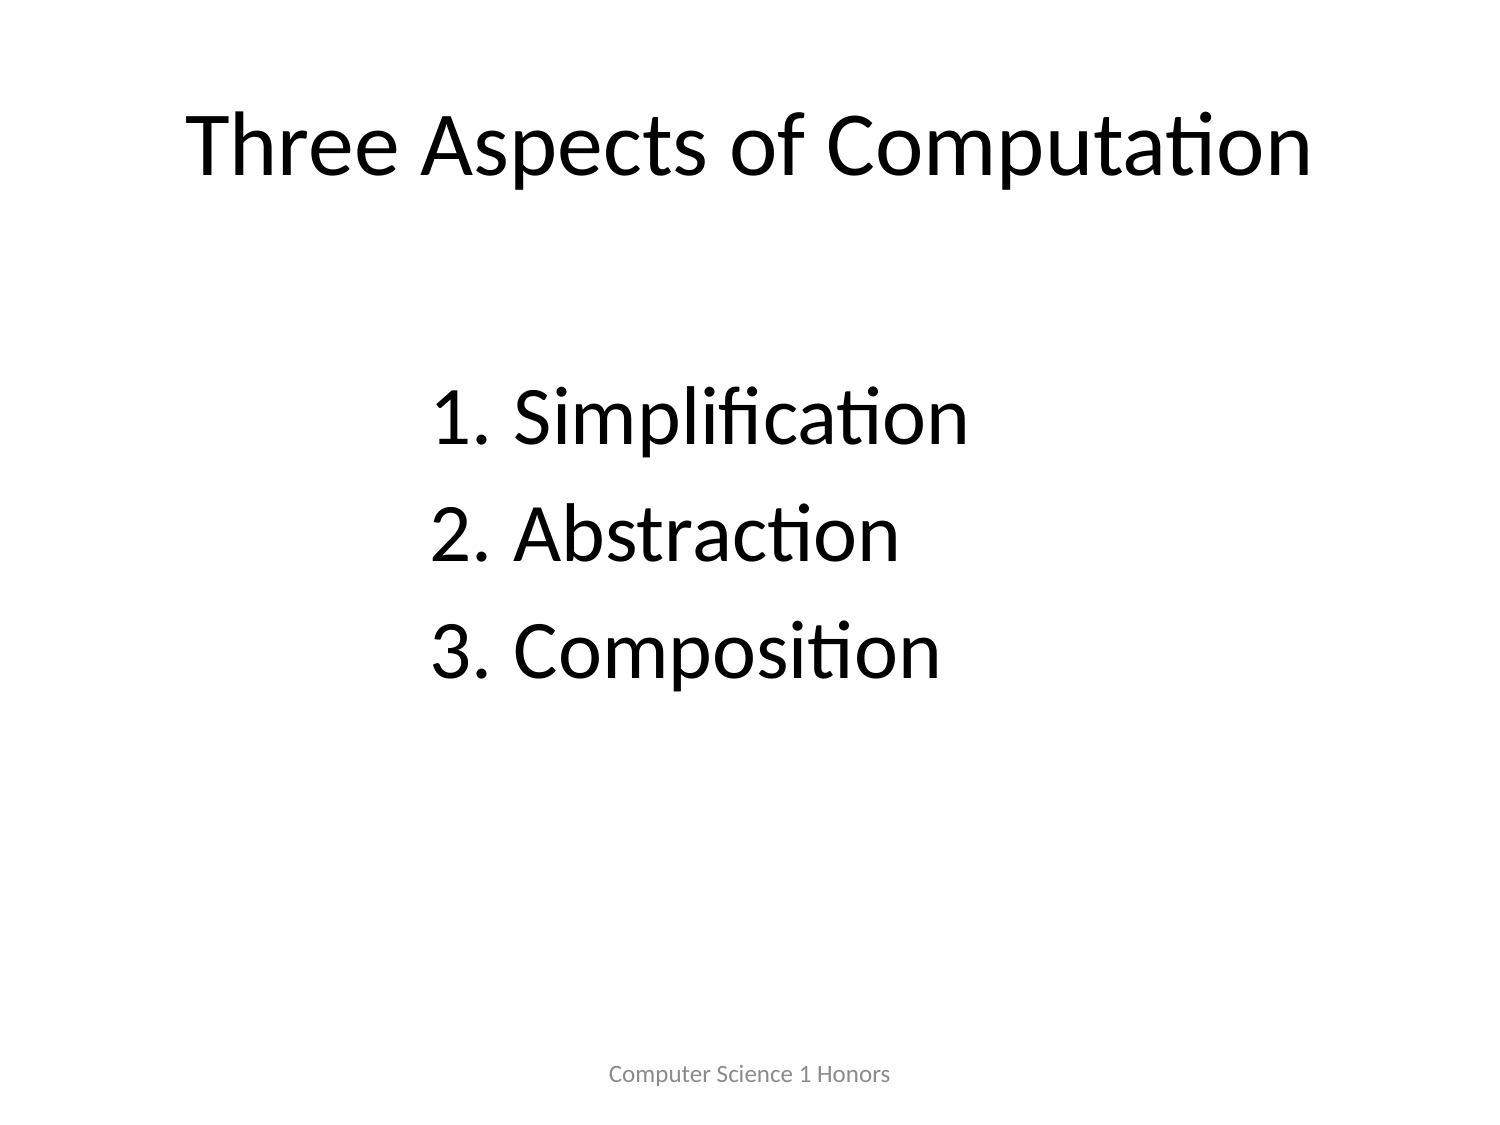

# Three Aspects of Computation
Simplification
Abstraction
Composition
Computer Science 1 Honors